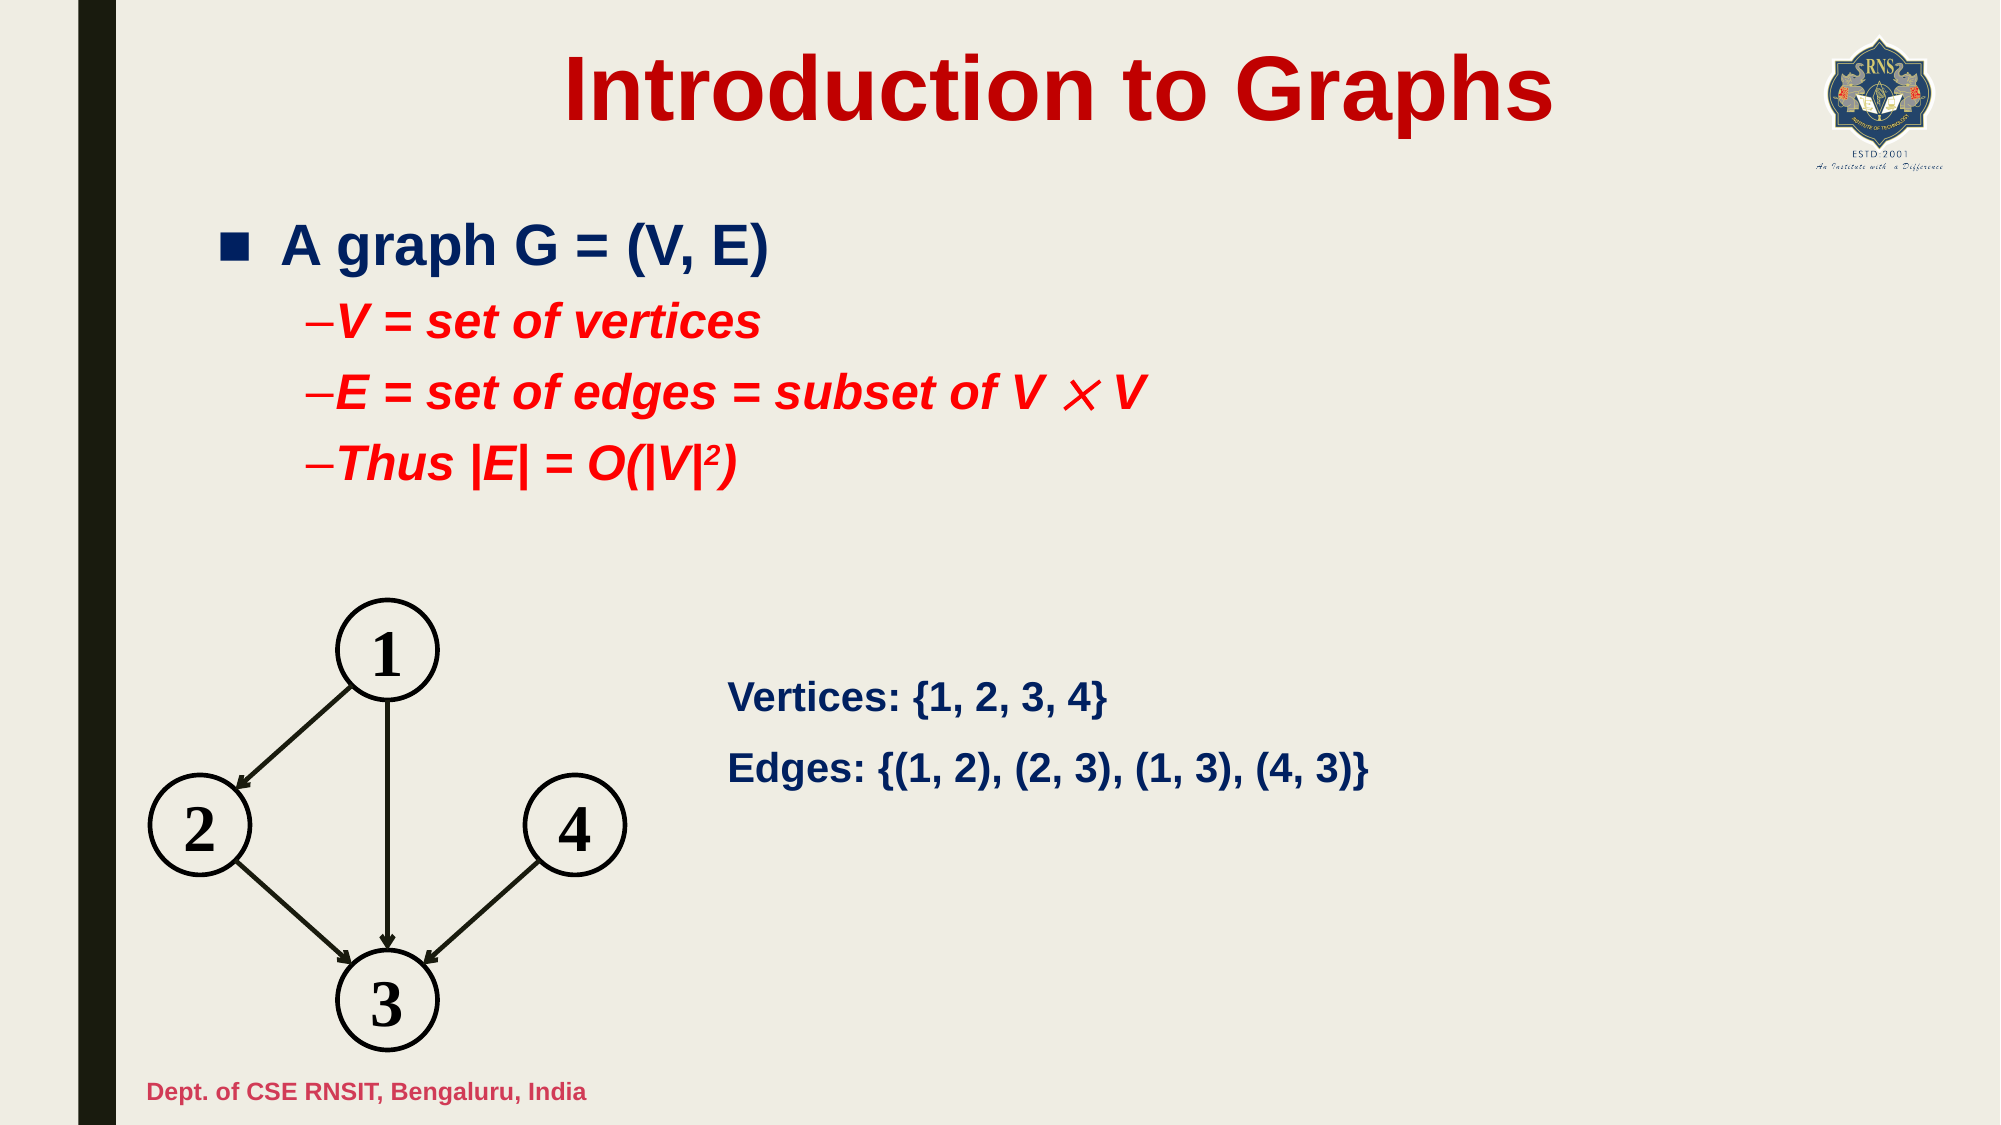

# Introduction to Graphs
A graph G = (V, E)
V = set of vertices
E = set of edges = subset of V × V
Thus |E| = O(|V|2)

1
Vertices: {1, 2, 3, 4}
Edges: {(1, 2), (2, 3), (1, 3), (4, 3)}
2
4
3
Dept. of CSE RNSIT, Bengaluru, India